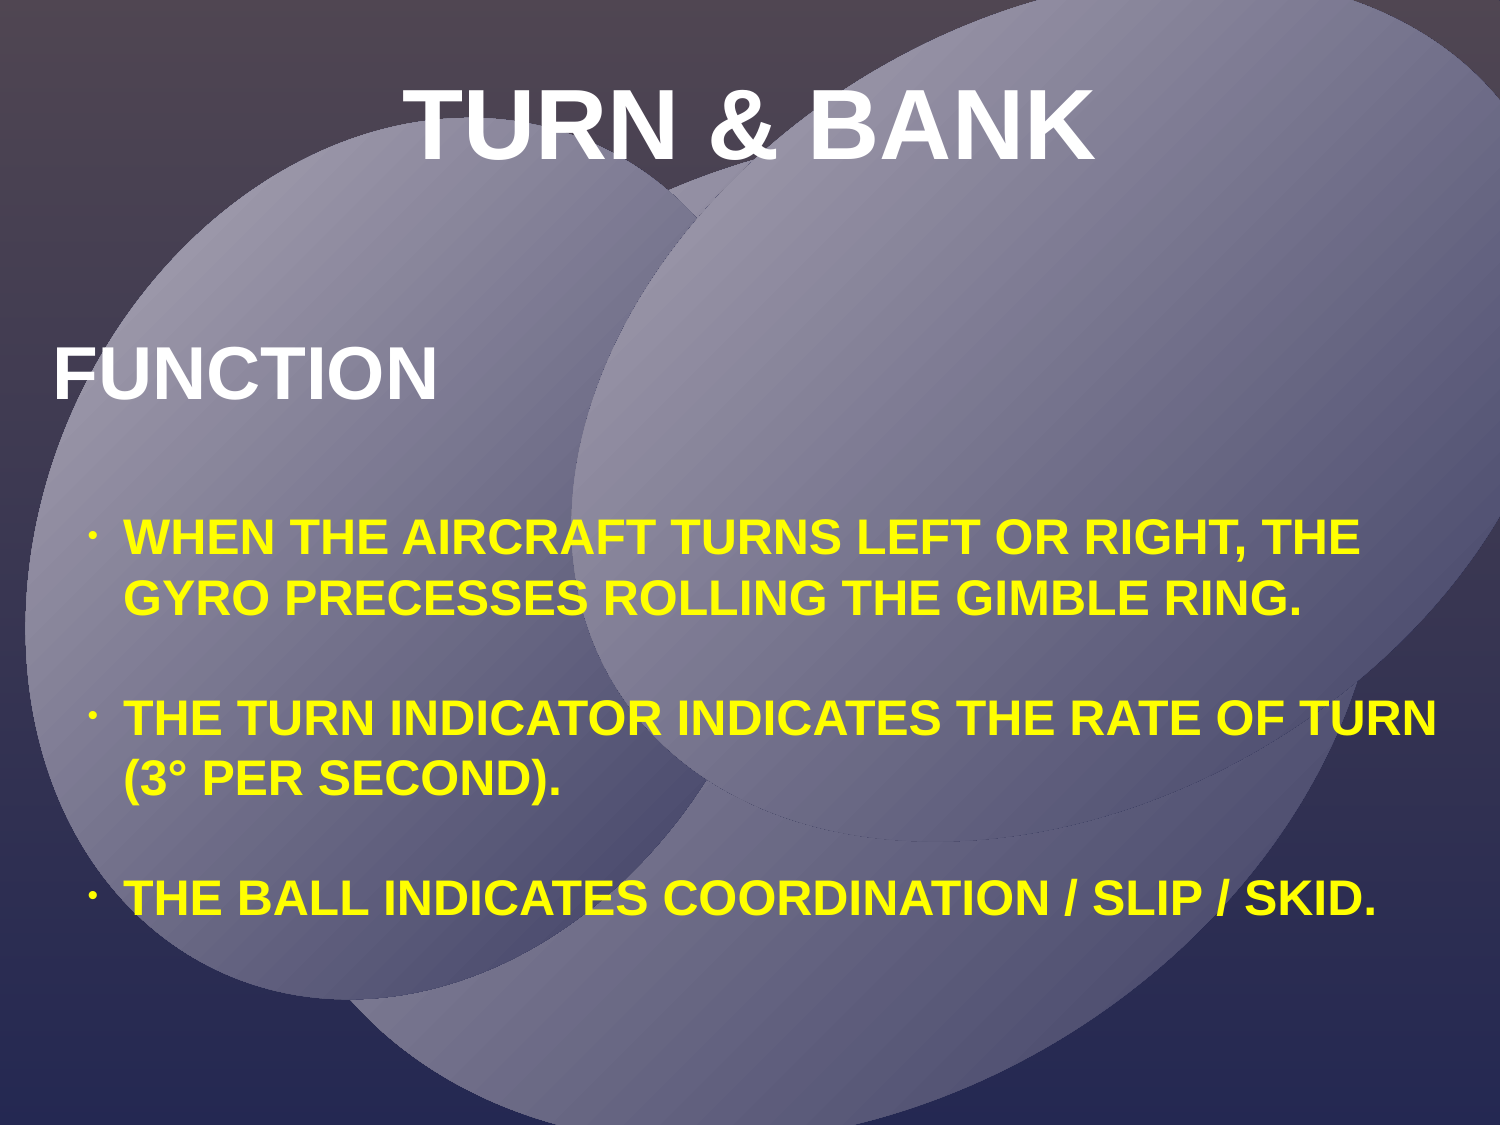

TURN & BANK
FUNCTION

WHEN THE AIRCRAFT TURNS LEFT OR RIGHT, THE GYRO PRECESSES ROLLING THE GIMBLE RING.

THE TURN INDICATOR INDICATES THE RATE OF TURN (3° PER SECOND).

THE BALL INDICATES COORDINATION / SLIP / SKID.